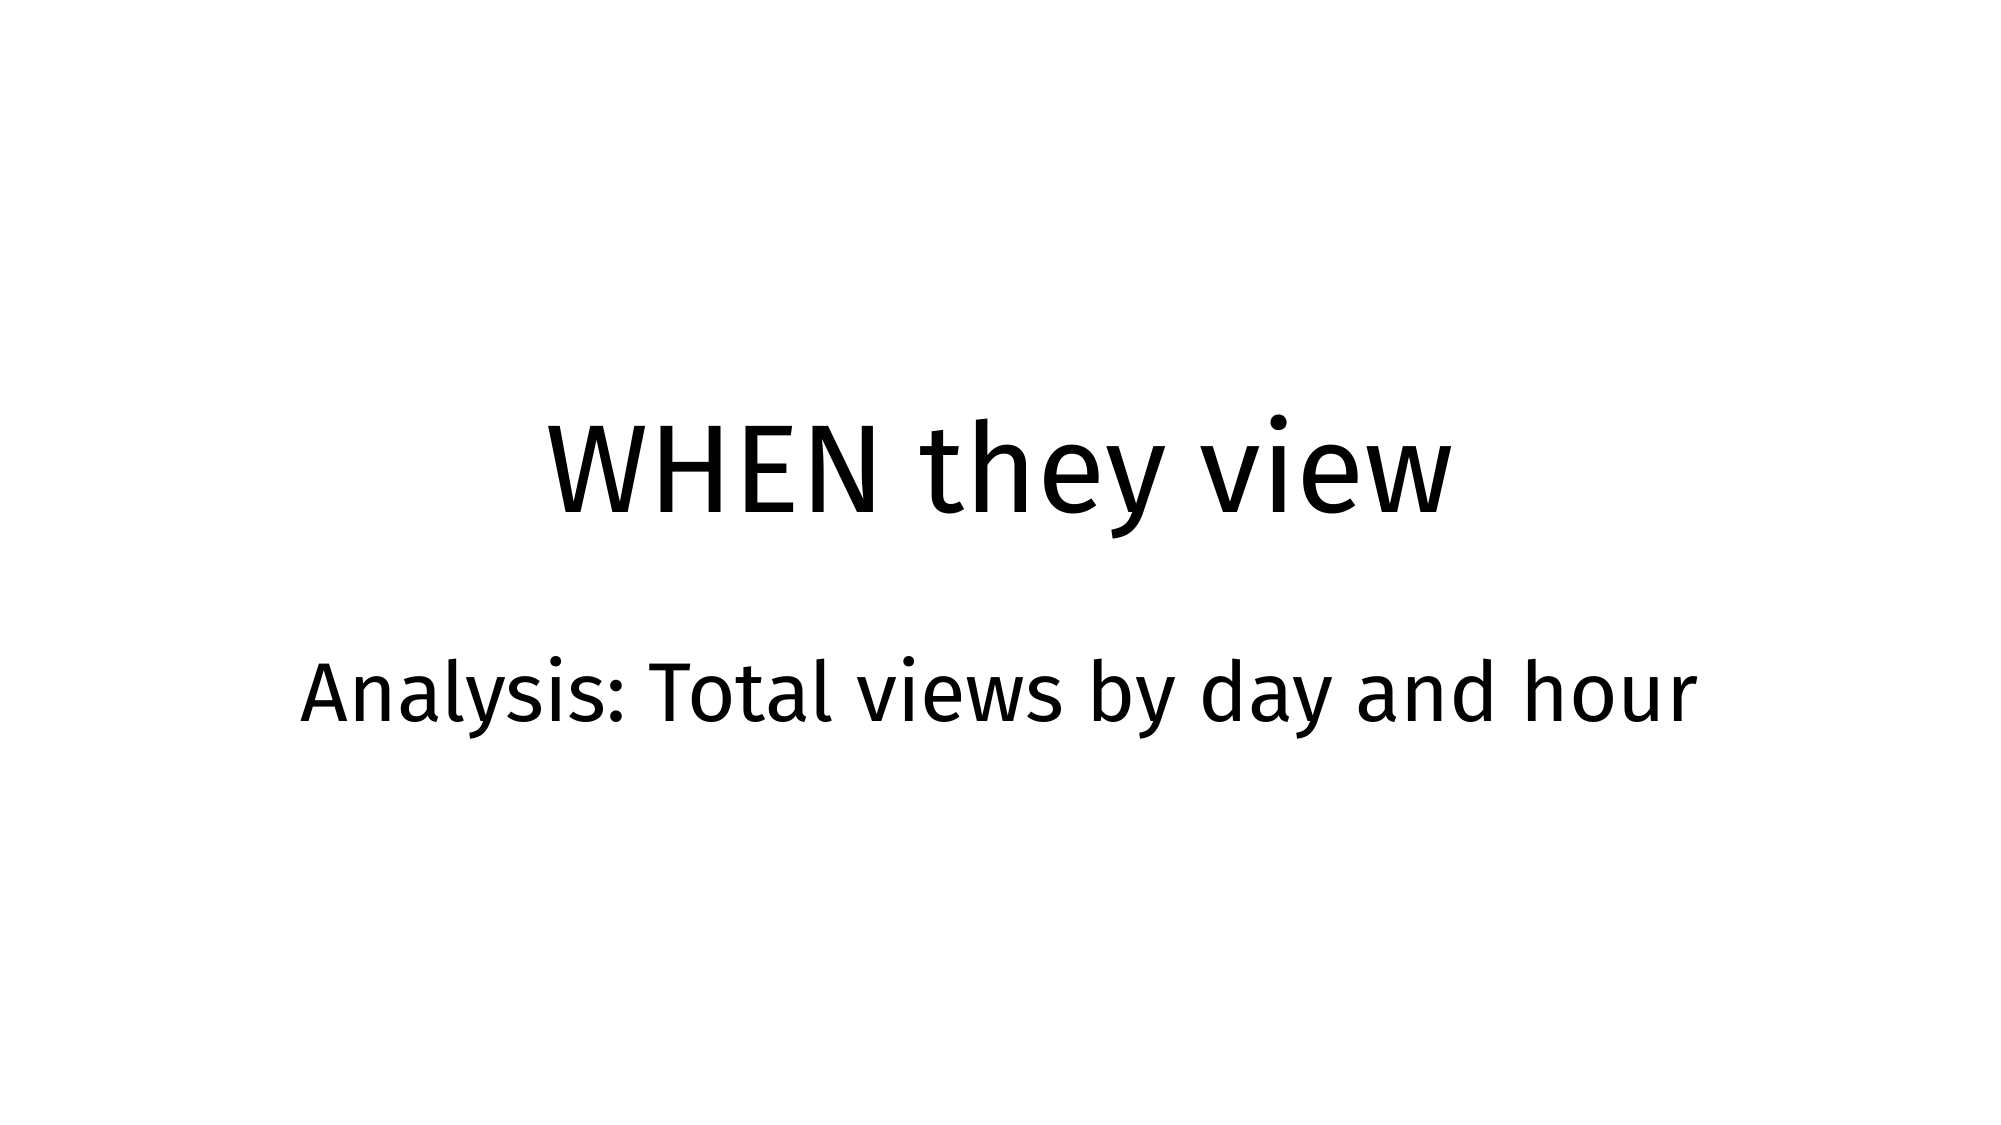

WHEN they view
Analysis: Total views by day and hour